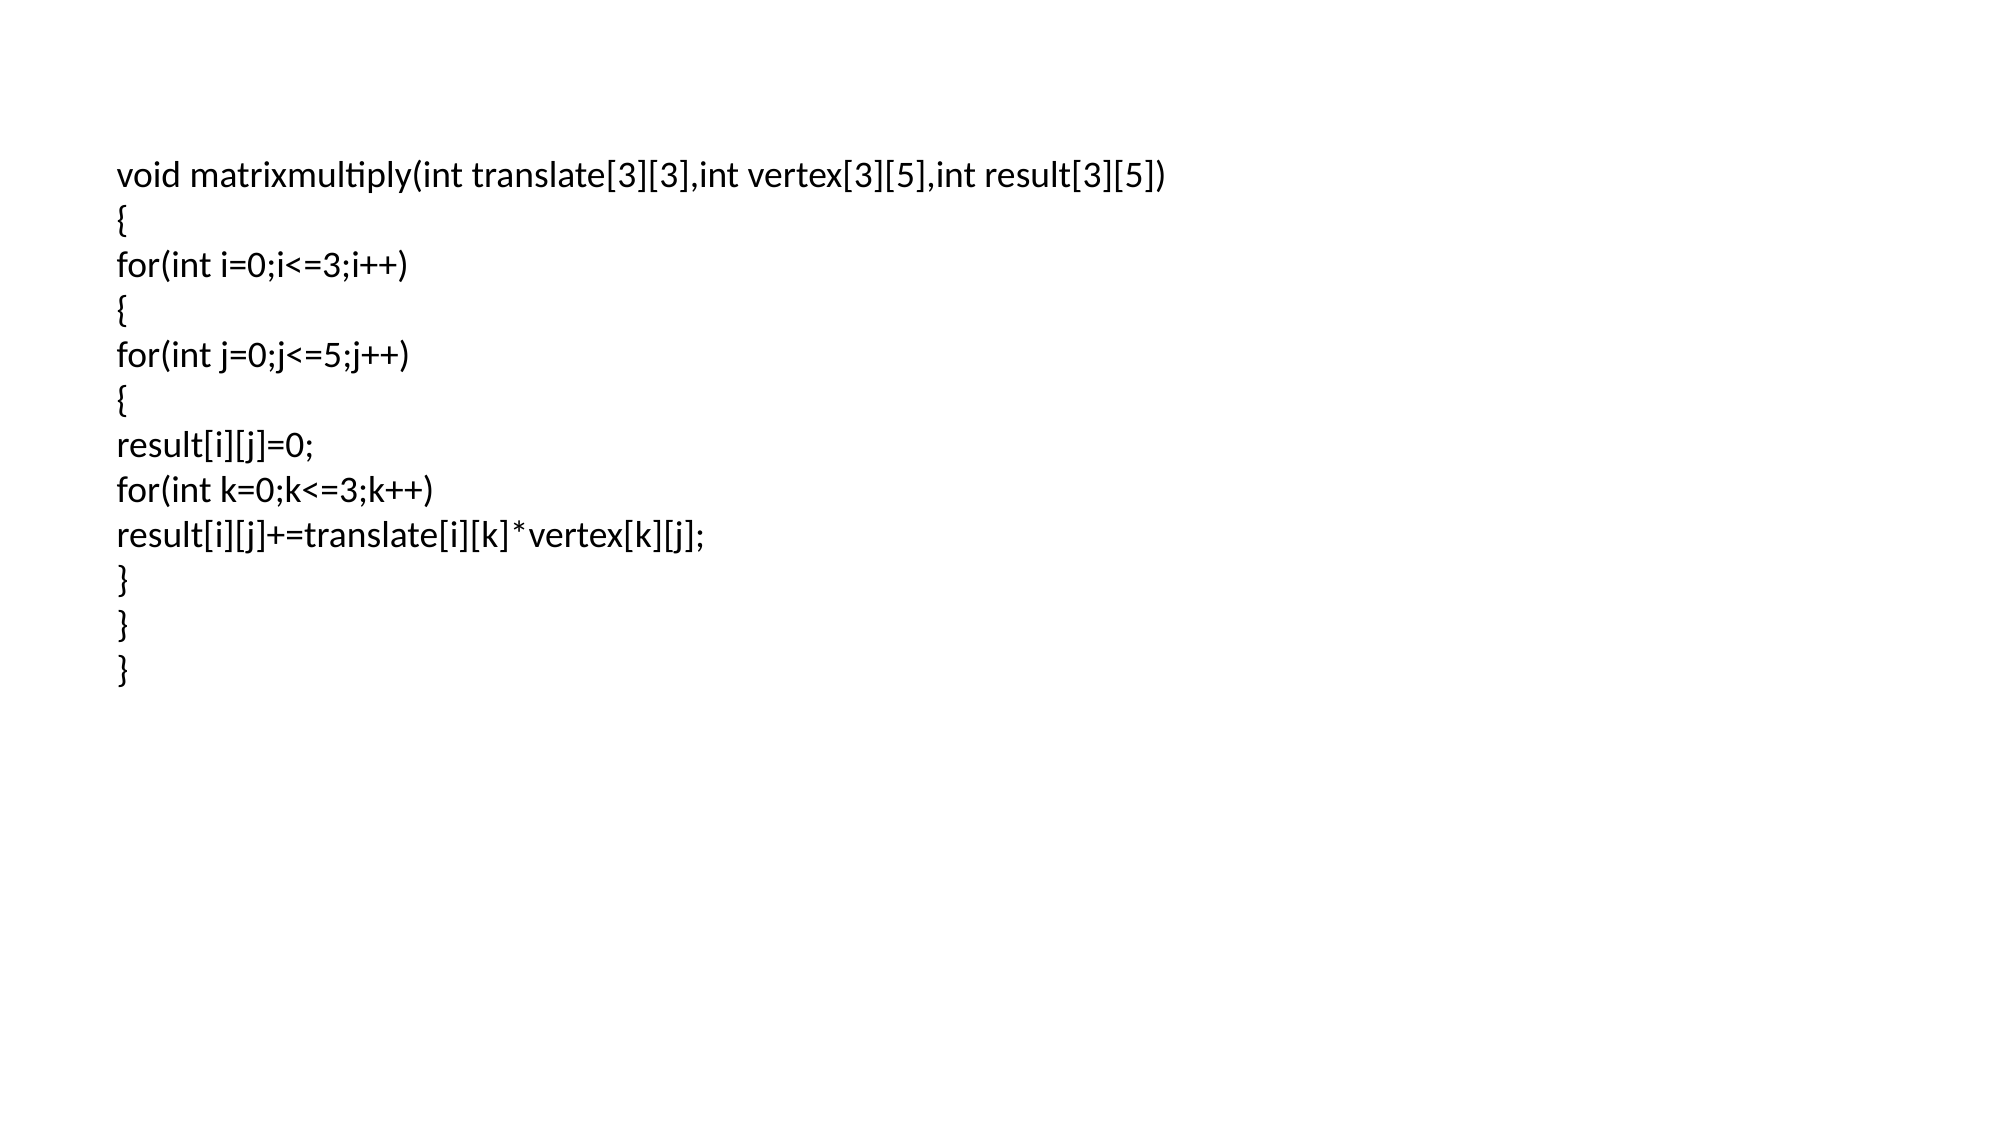

void matrixmultiply(int translate[3][3],int vertex[3][5],int result[3][5])
{
for(int i=0;i<=3;i++)
{
for(int j=0;j<=5;j++)
{
result[i][j]=0;
for(int k=0;k<=3;k++)
result[i][j]+=translate[i][k]*vertex[k][j];
}
}
}